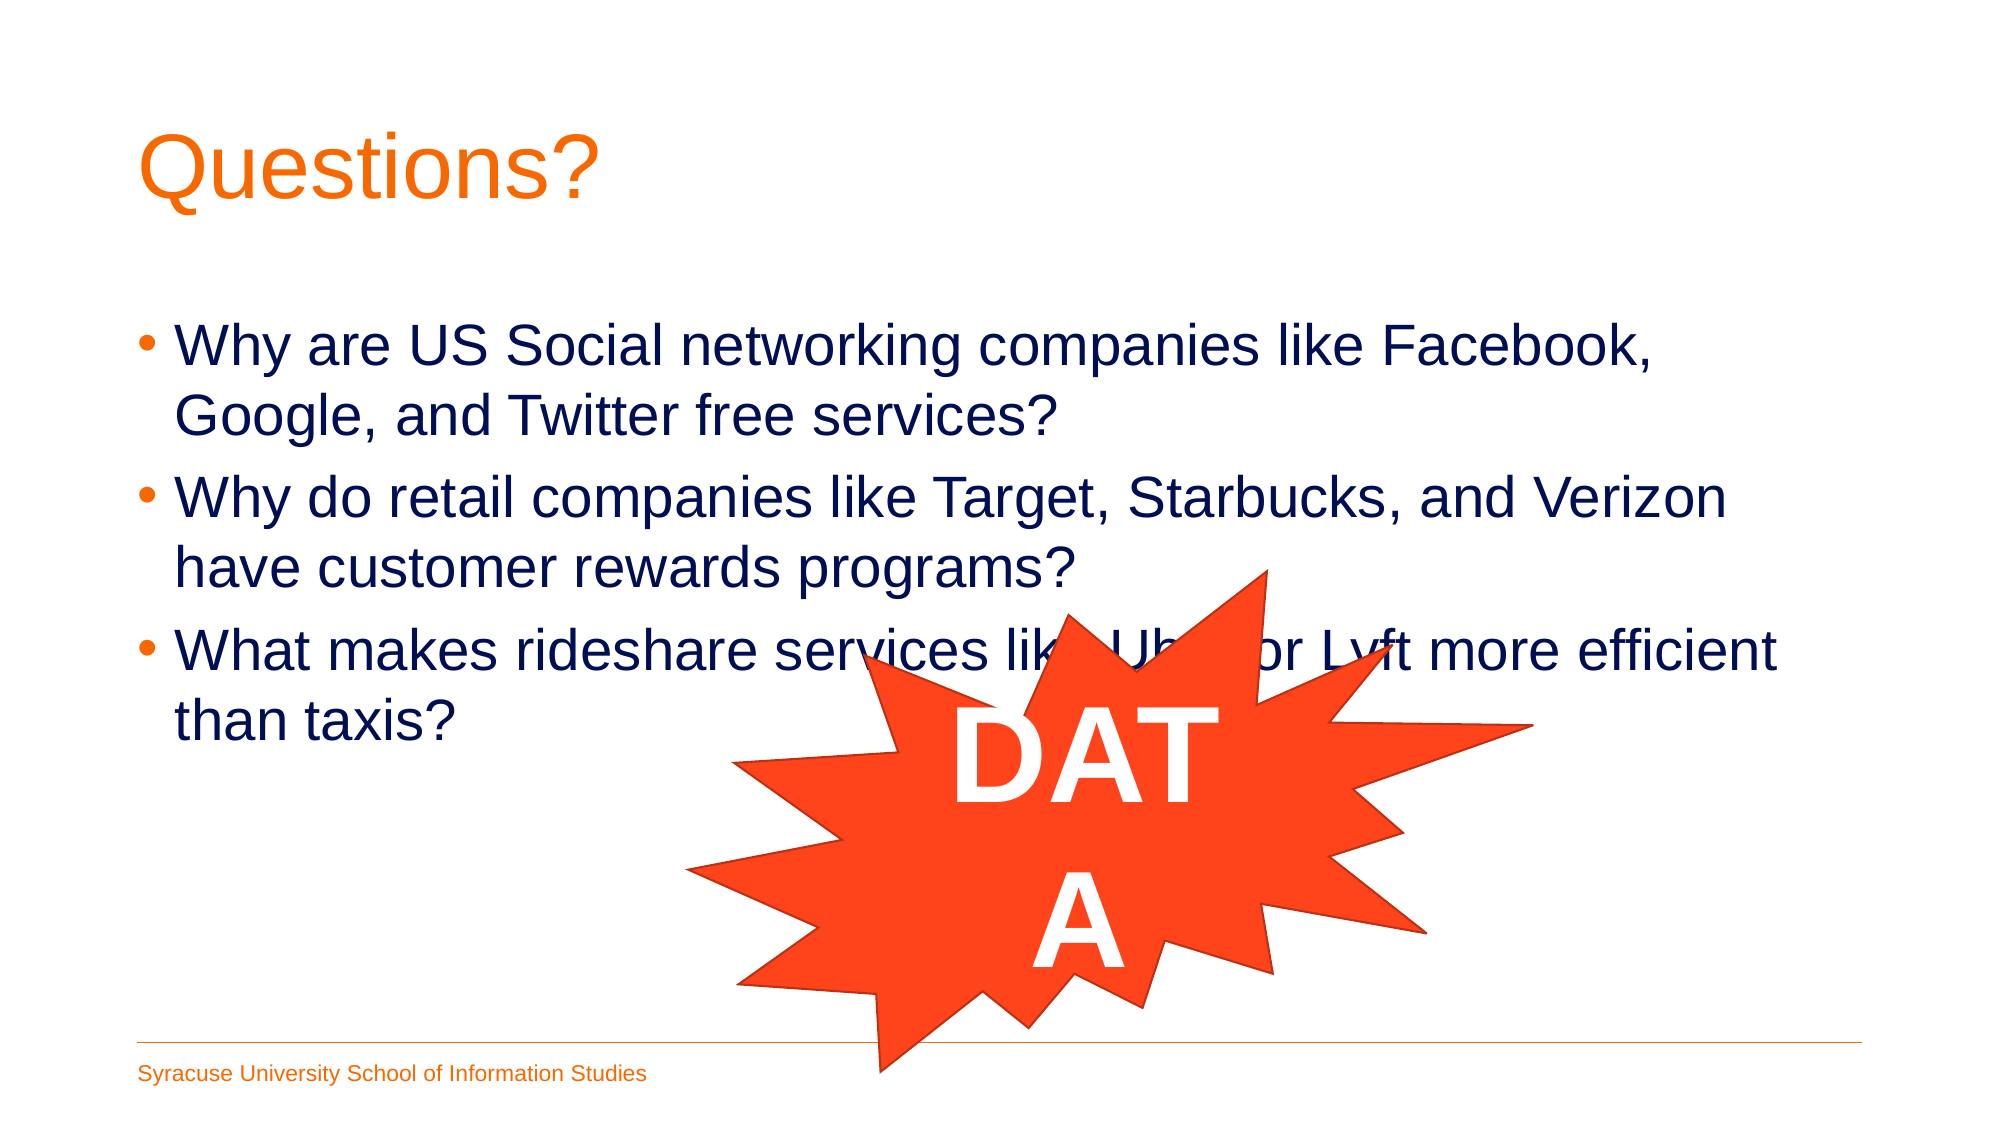

# Questions?
Why are US Social networking companies like Facebook, Google, and Twitter free services?
Why do retail companies like Target, Starbucks, and Verizon have customer rewards programs?
What makes rideshare services like Uber or Lyft more efficient
than taxis?

DATA